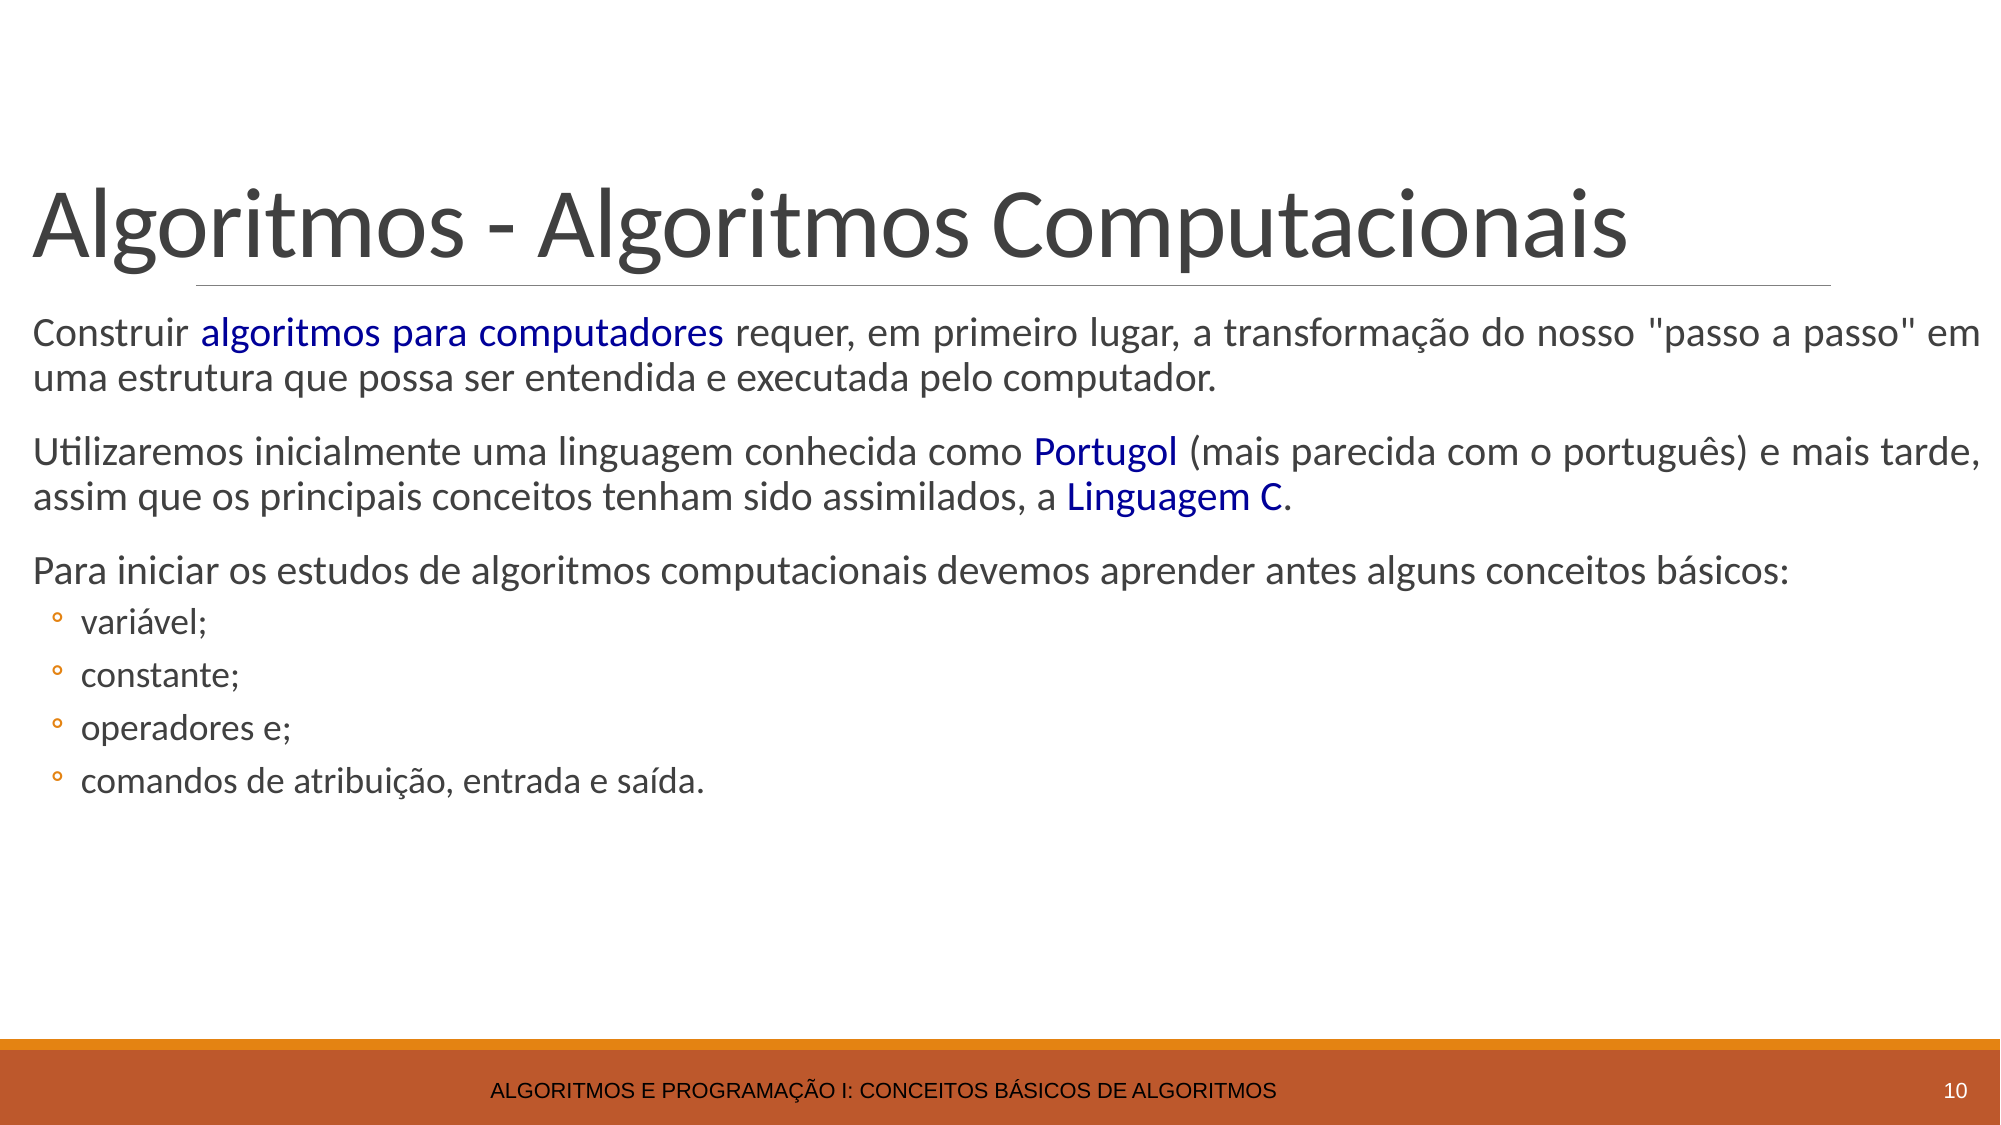

# Algoritmos - Algoritmos Computacionais
Construir algoritmos para computadores requer, em primeiro lugar, a transformação do nosso "passo a passo" em uma estrutura que possa ser entendida e executada pelo computador.
Utilizaremos inicialmente uma linguagem conhecida como Portugol (mais parecida com o português) e mais tarde, assim que os principais conceitos tenham sido assimilados, a Linguagem C.
Para iniciar os estudos de algoritmos computacionais devemos aprender antes alguns conceitos básicos:
variável;
constante;
operadores e;
comandos de atribuição, entrada e saída.

Algoritmos e Programação I: Conceitos Básicos de Algoritmos
10